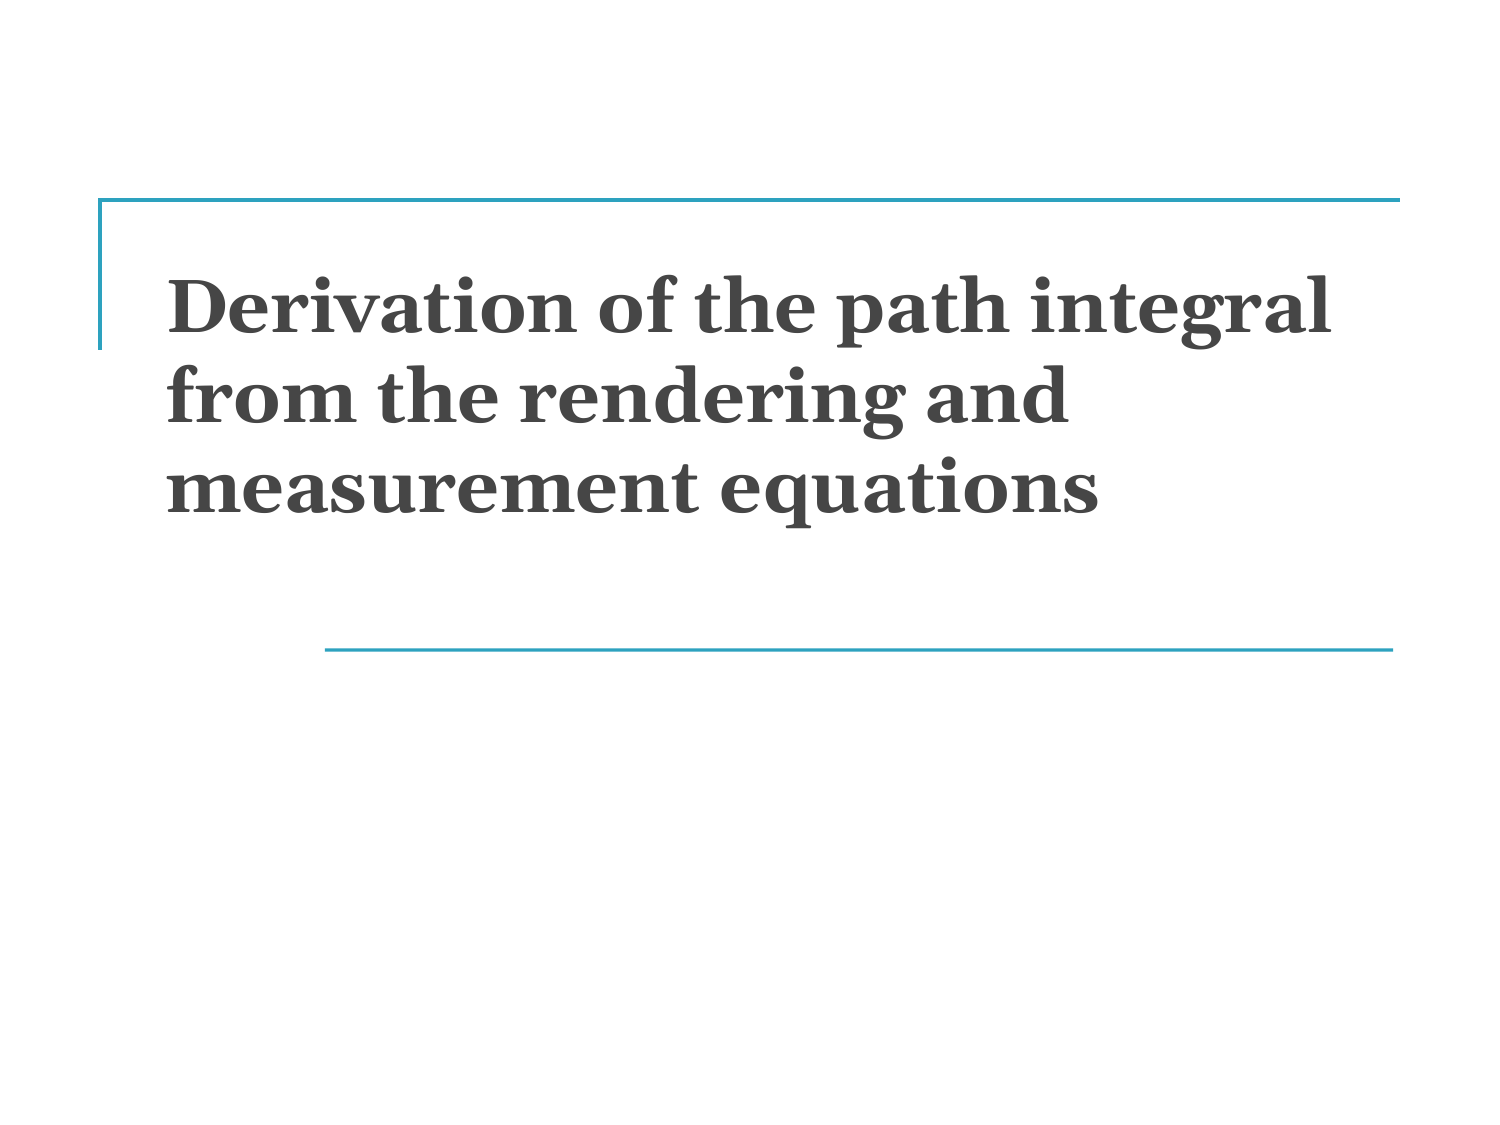

# Derivation of the path integral from the rendering and measurement equations